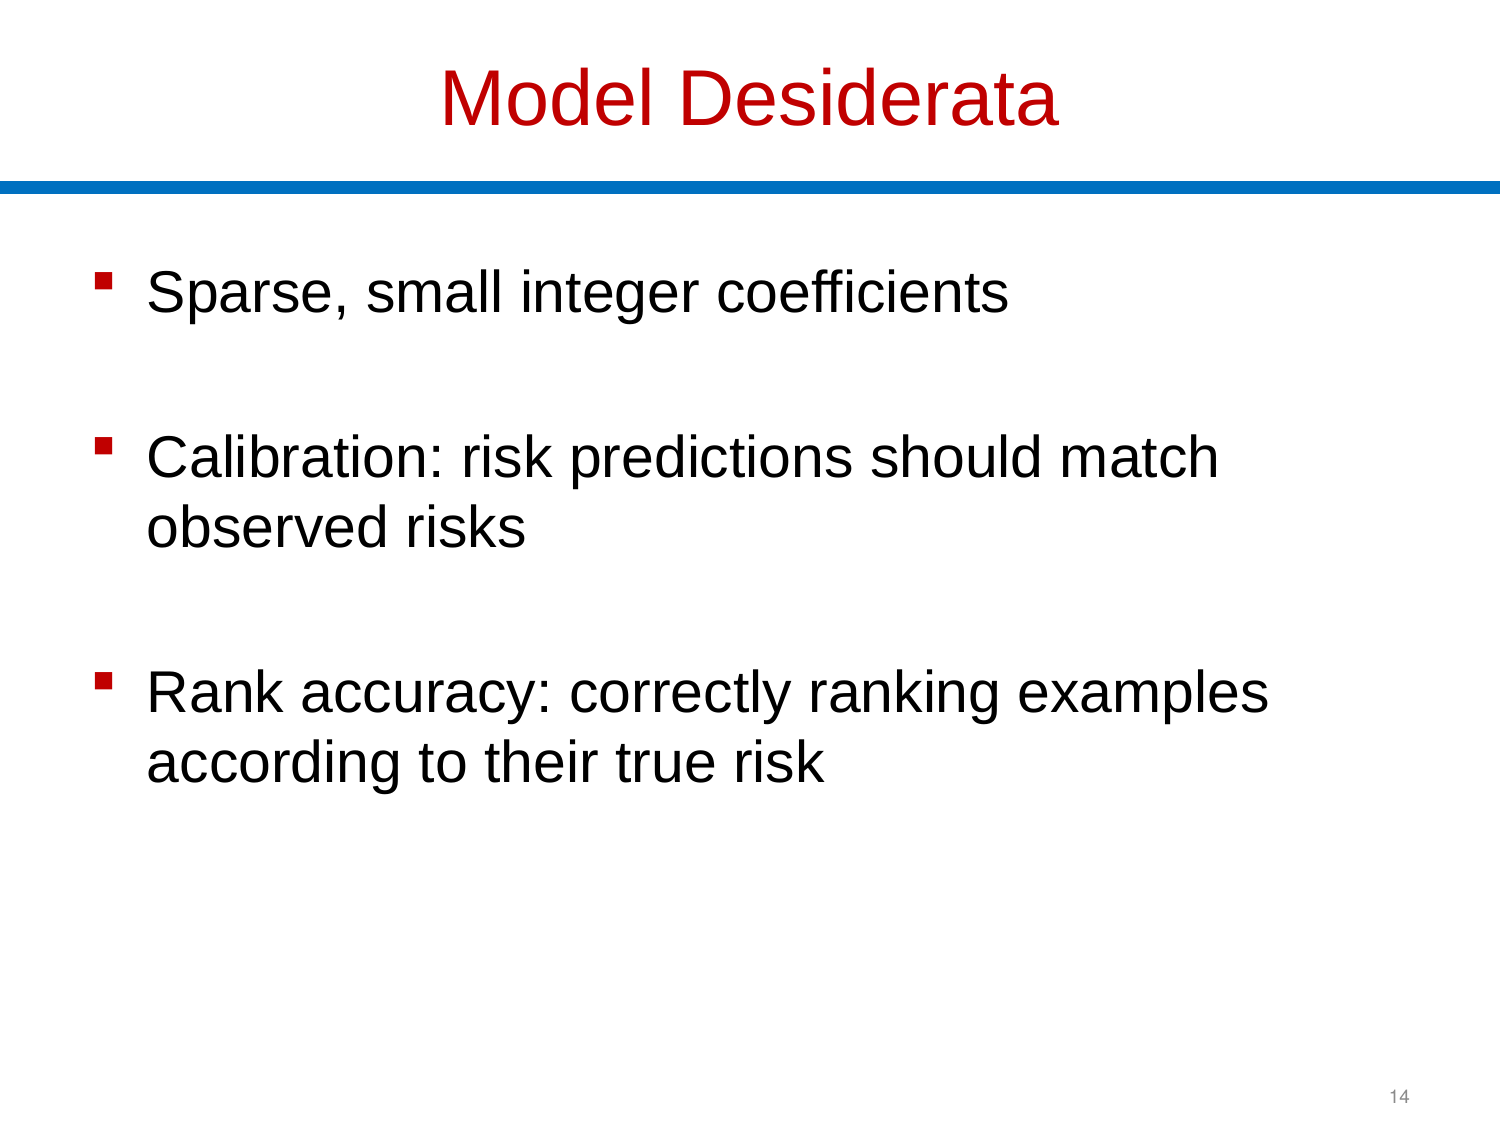

# Model Desiderata
Sparse, small integer coefficients

Calibration: risk predictions should match observed risks

Rank accuracy: correctly ranking examples according to their true risk
14